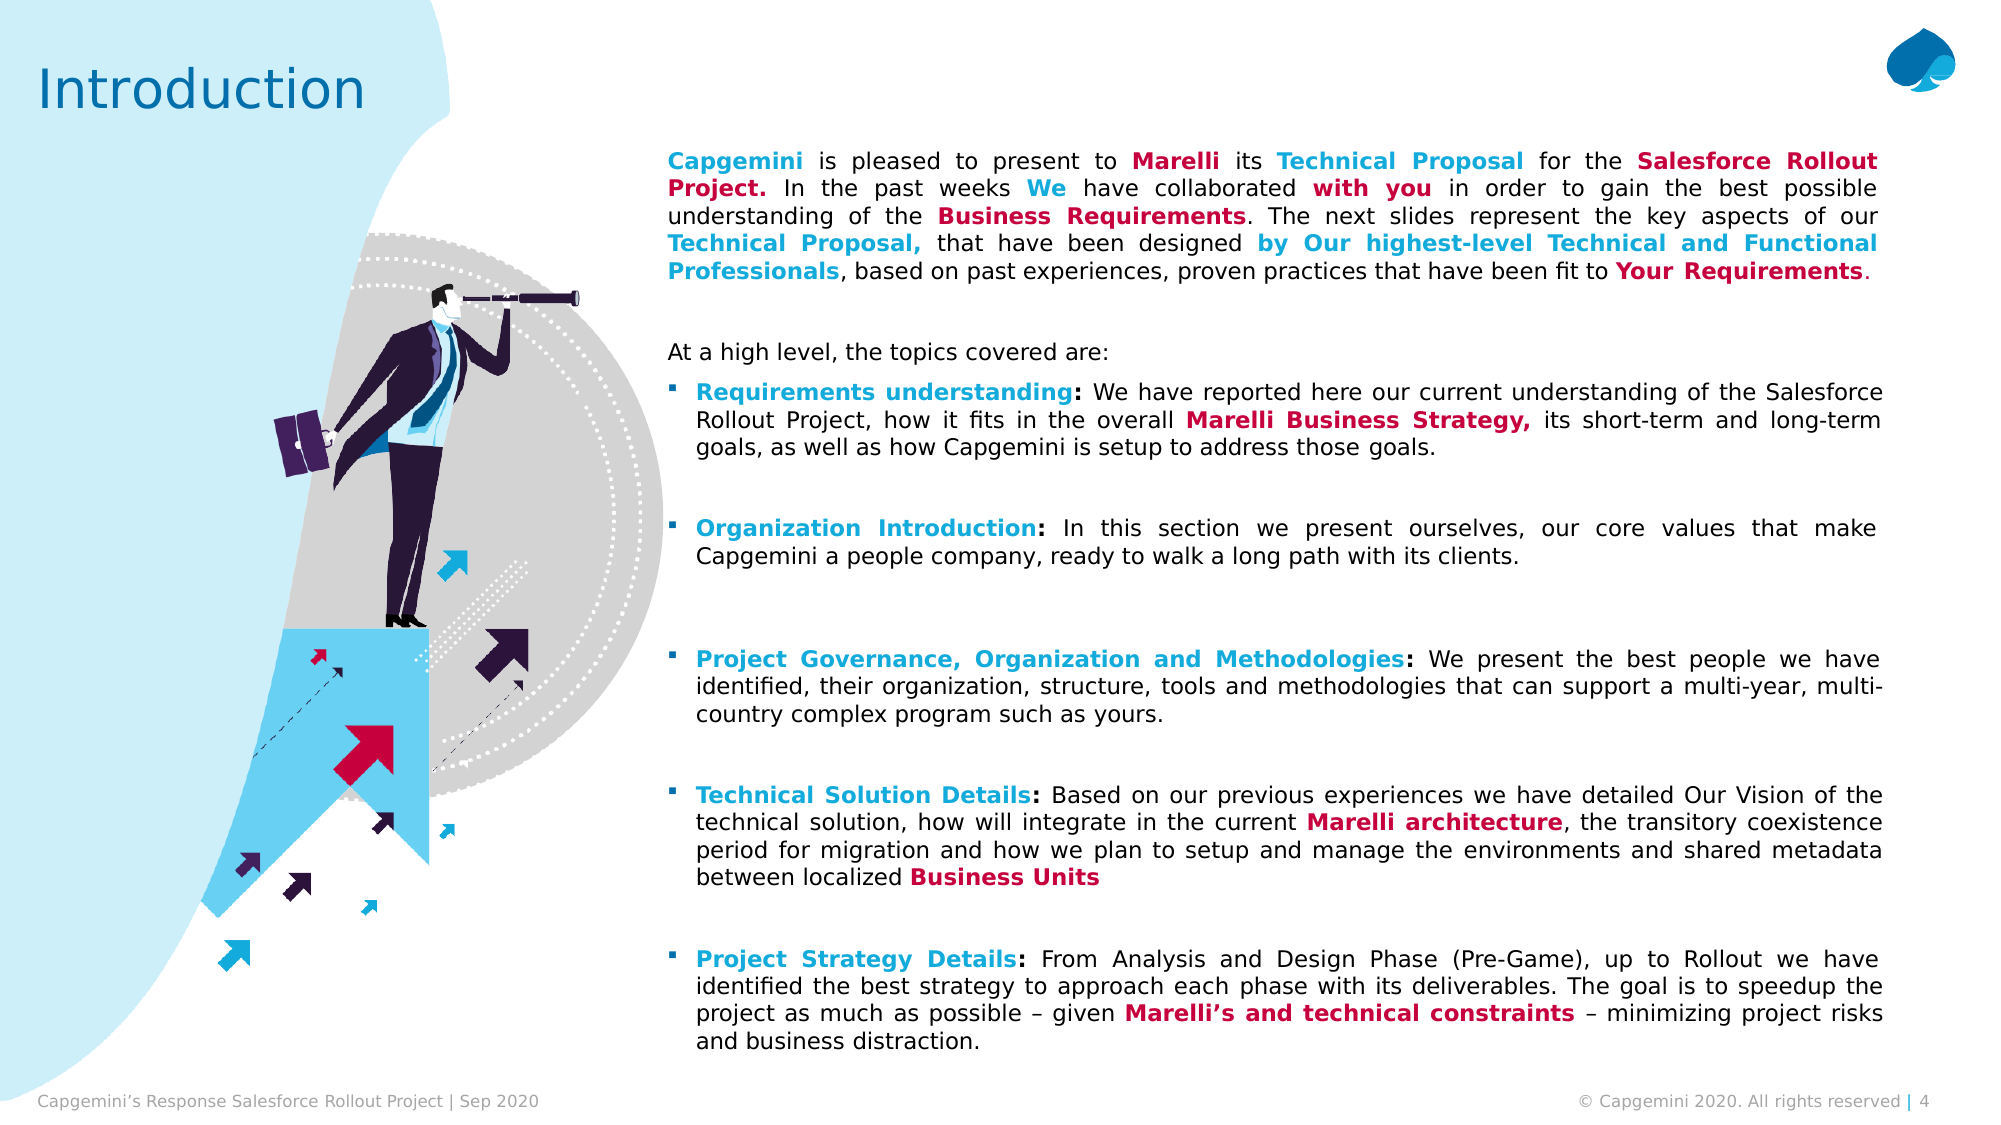

# Introduction
Capgemini is pleased to present to Marelli its Technical Proposal for the Salesforce Rollout  Project. In the past weeks We have collaborated with you in order to gain the best possible  understanding of the Business Requirements. The next slides represent the key aspects of our  Technical Proposal, that have been designed by Our highest-level Technical and Functional  Professionals, based on past experiences, proven practices that have been fit to Your Requirements.

At a high level, the topics covered are:
Requirements understanding: We have reported here our current understanding of the Salesforce  Rollout Project, how it fits in the overall Marelli Business Strategy, its short-term and long-term  goals, as well as how Capgemini is setup to address those goals.

Organization Introduction: In this section we present ourselves, our core values that make  Capgemini a people company, ready to walk a long path with its clients.

Project Governance, Organization and Methodologies: We present the best people we have  identified, their organization, structure, tools and methodologies that can support a multi-year, multi-  country complex program such as yours.

Technical Solution Details: Based on our previous experiences we have detailed Our Vision of the  technical solution, how will integrate in the current Marelli architecture, the transitory coexistence  period for migration and how we plan to setup and manage the environments and shared metadata  between localized Business Units

Project Strategy Details: From Analysis and Design Phase (Pre-Game), up to Rollout we have  identified the best strategy to approach each phase with its deliverables. The goal is to speedup the  project as much as possible – given Marelli’s and technical constraints – minimizing project risks  and business distraction.

Capgemini’s Response Salesforce Rollout Project | Sep 2020
© Capgemini 2020. All rights reserved | 4